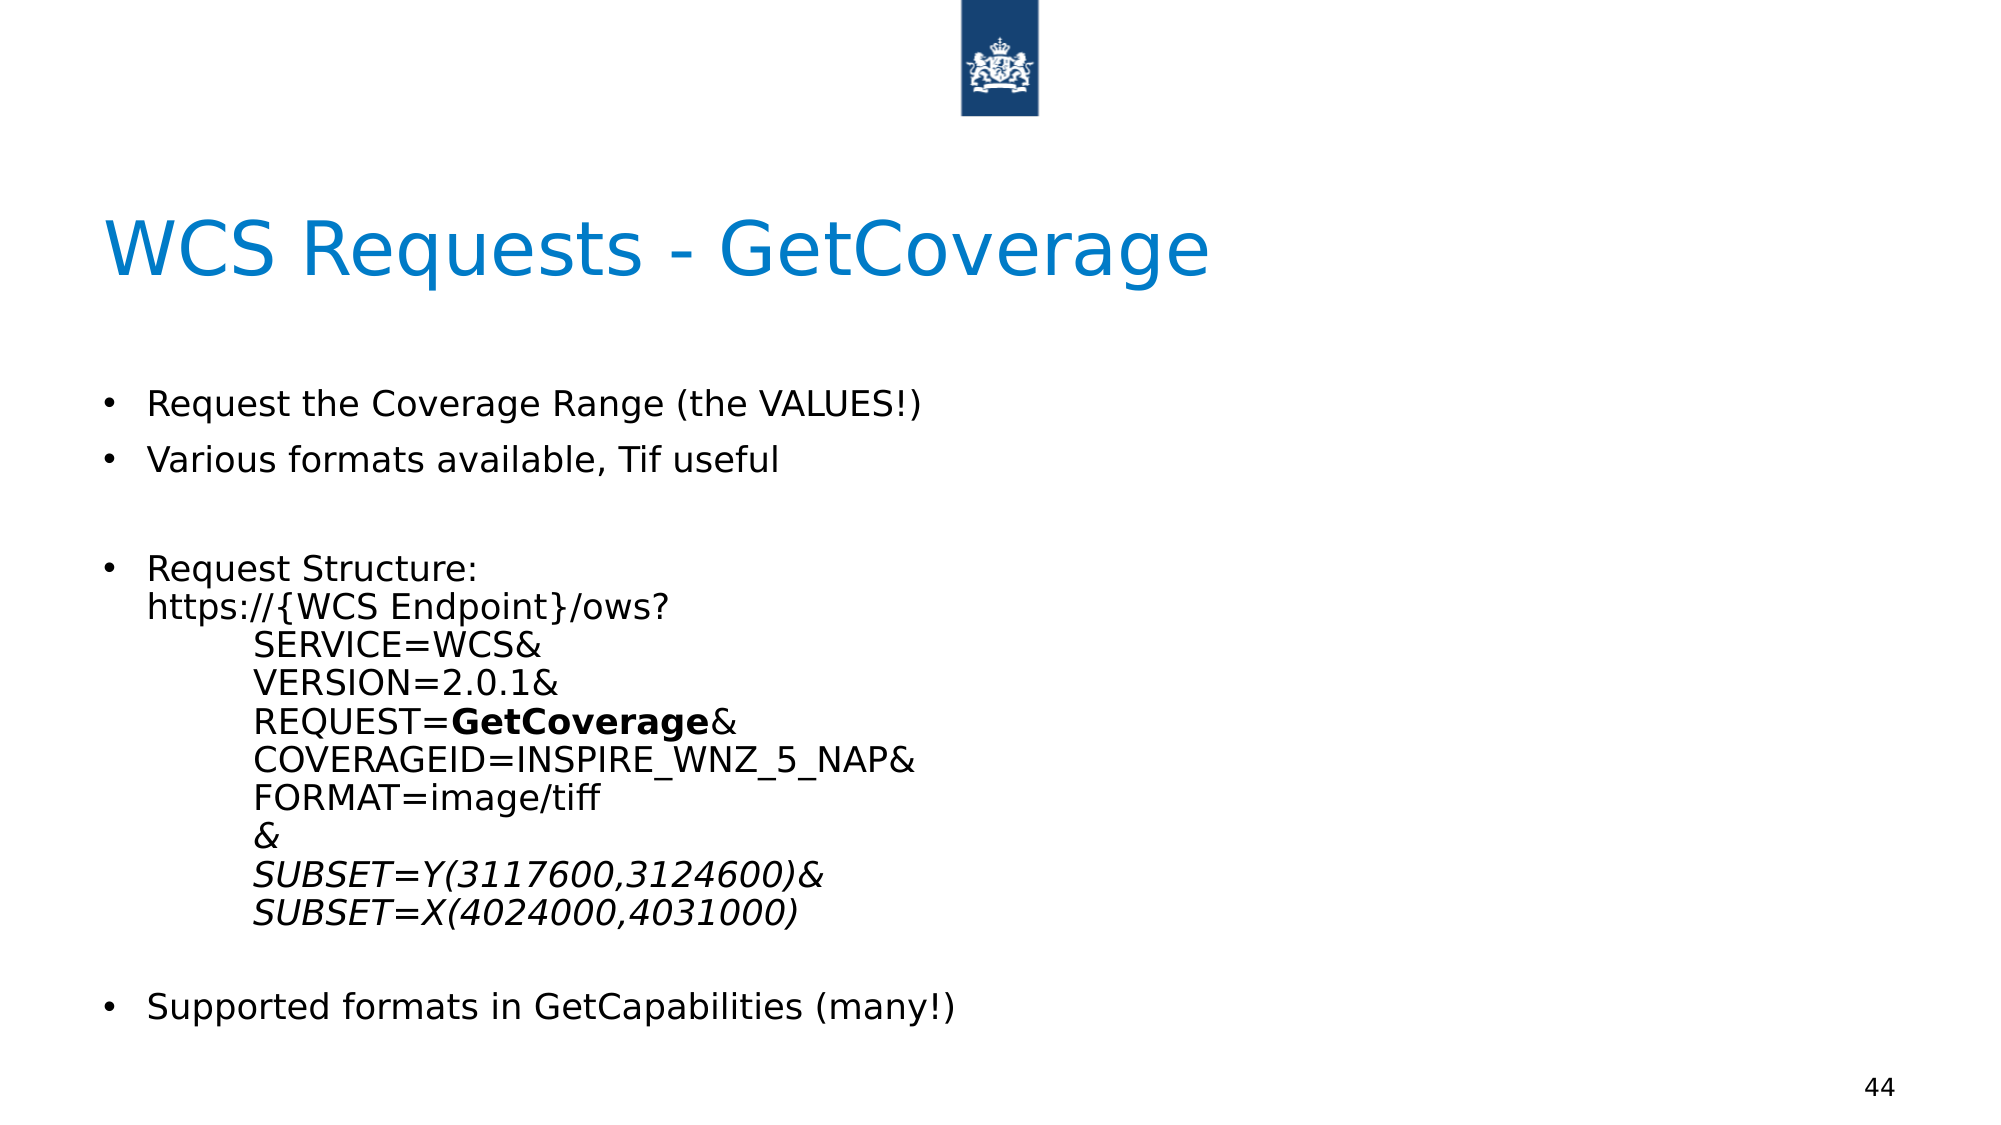

# WCS Requests - GetCoverage
Request the Coverage Range (the VALUES!)
Various formats available, Tif useful

Request Structure:
https://{WCS Endpoint}/ows?
	SERVICE=WCS&
	VERSION=2.0.1&
	REQUEST=GetCoverage&
	COVERAGEID=INSPIRE_WNZ_5_NAP&
	FORMAT=image/tiff
	&
	SUBSET=Y(3117600,3124600)&
	SUBSET=X(4024000,4031000)
Supported formats in GetCapabilities (many!)

44